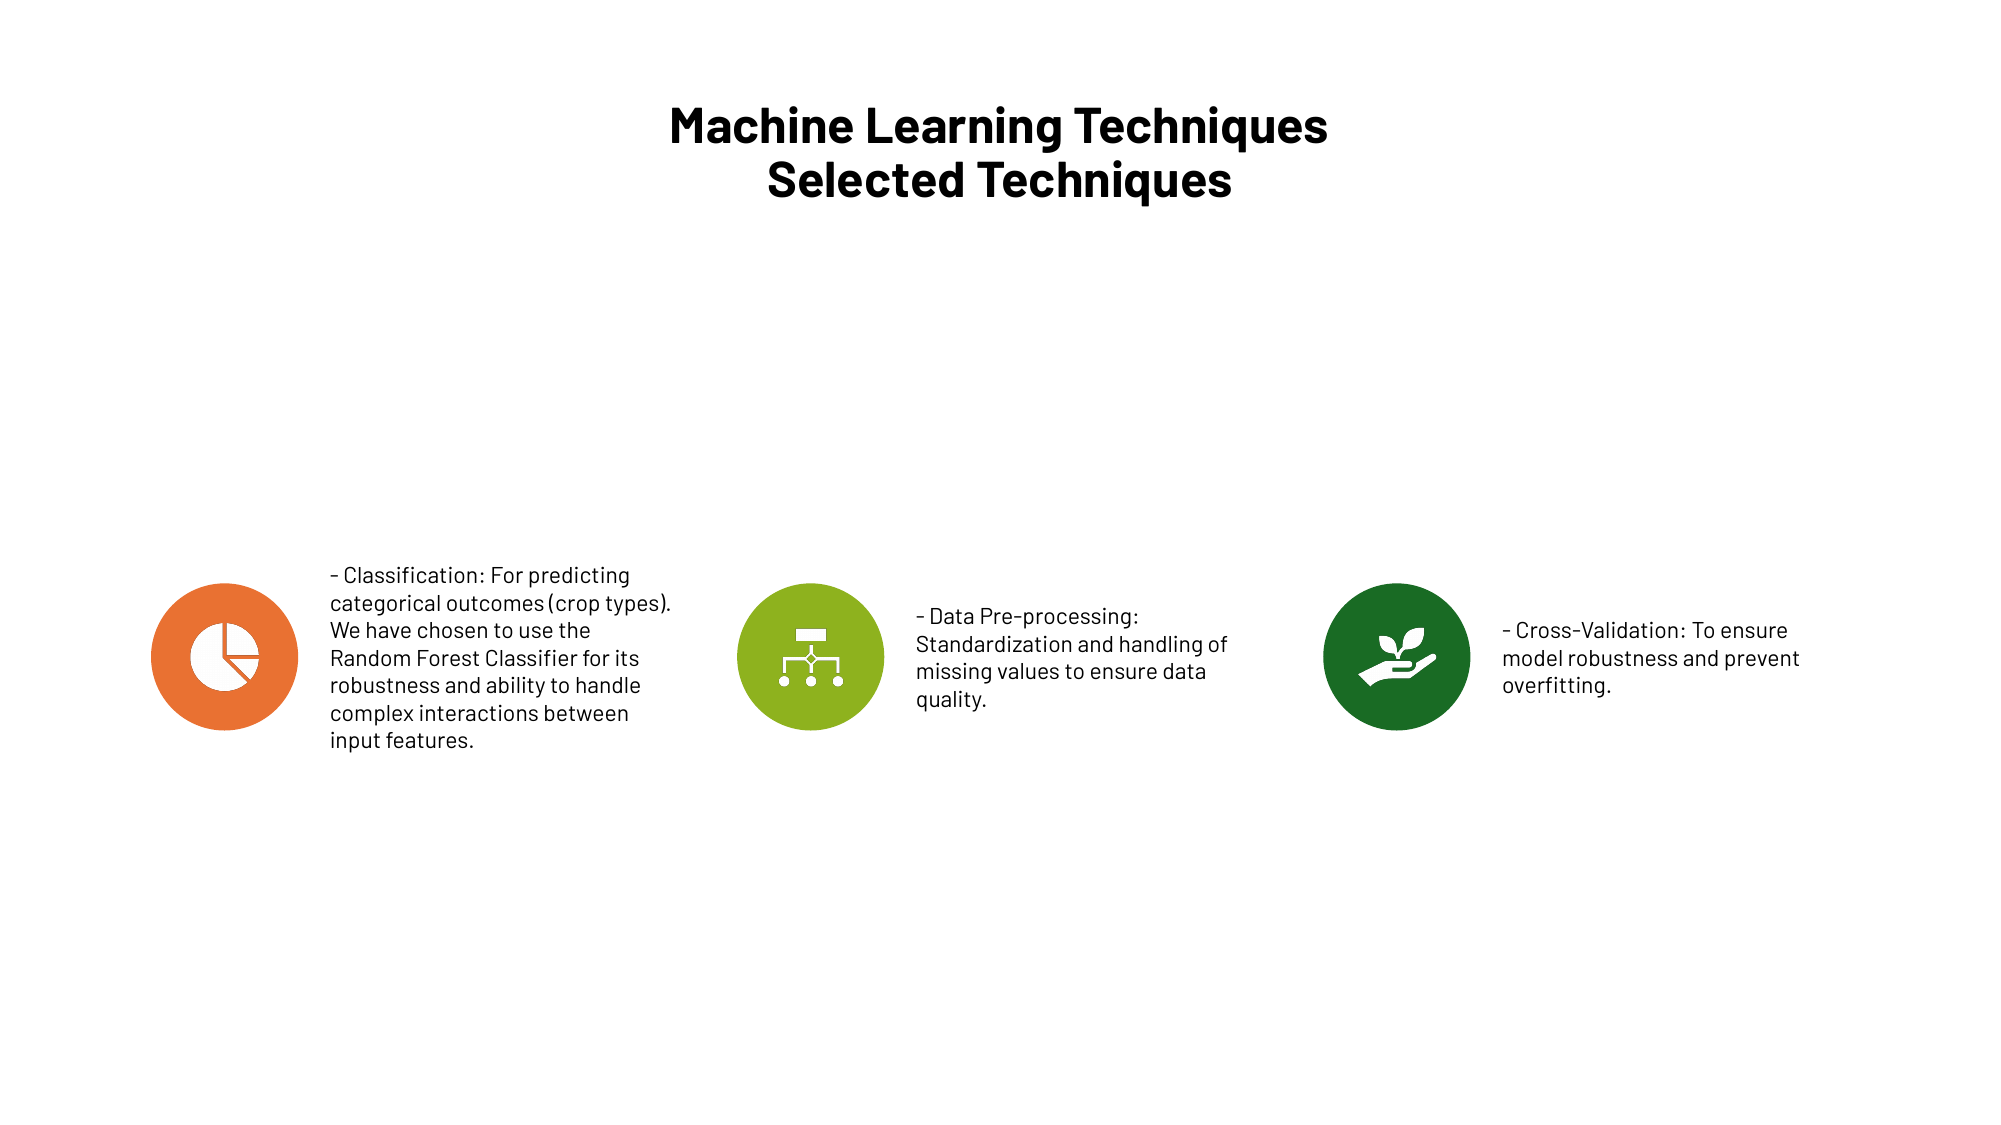

# Machine Learning Techniques Selected Techniques
- Classification: For predicting categorical outcomes (crop types). We have chosen to use the Random Forest Classifier for its robustness and ability to handle complex interactions between input features.
- Data Pre-processing: Standardization and handling of missing values to ensure data quality.
- Cross-Validation: To ensure model robustness and prevent overfitting.